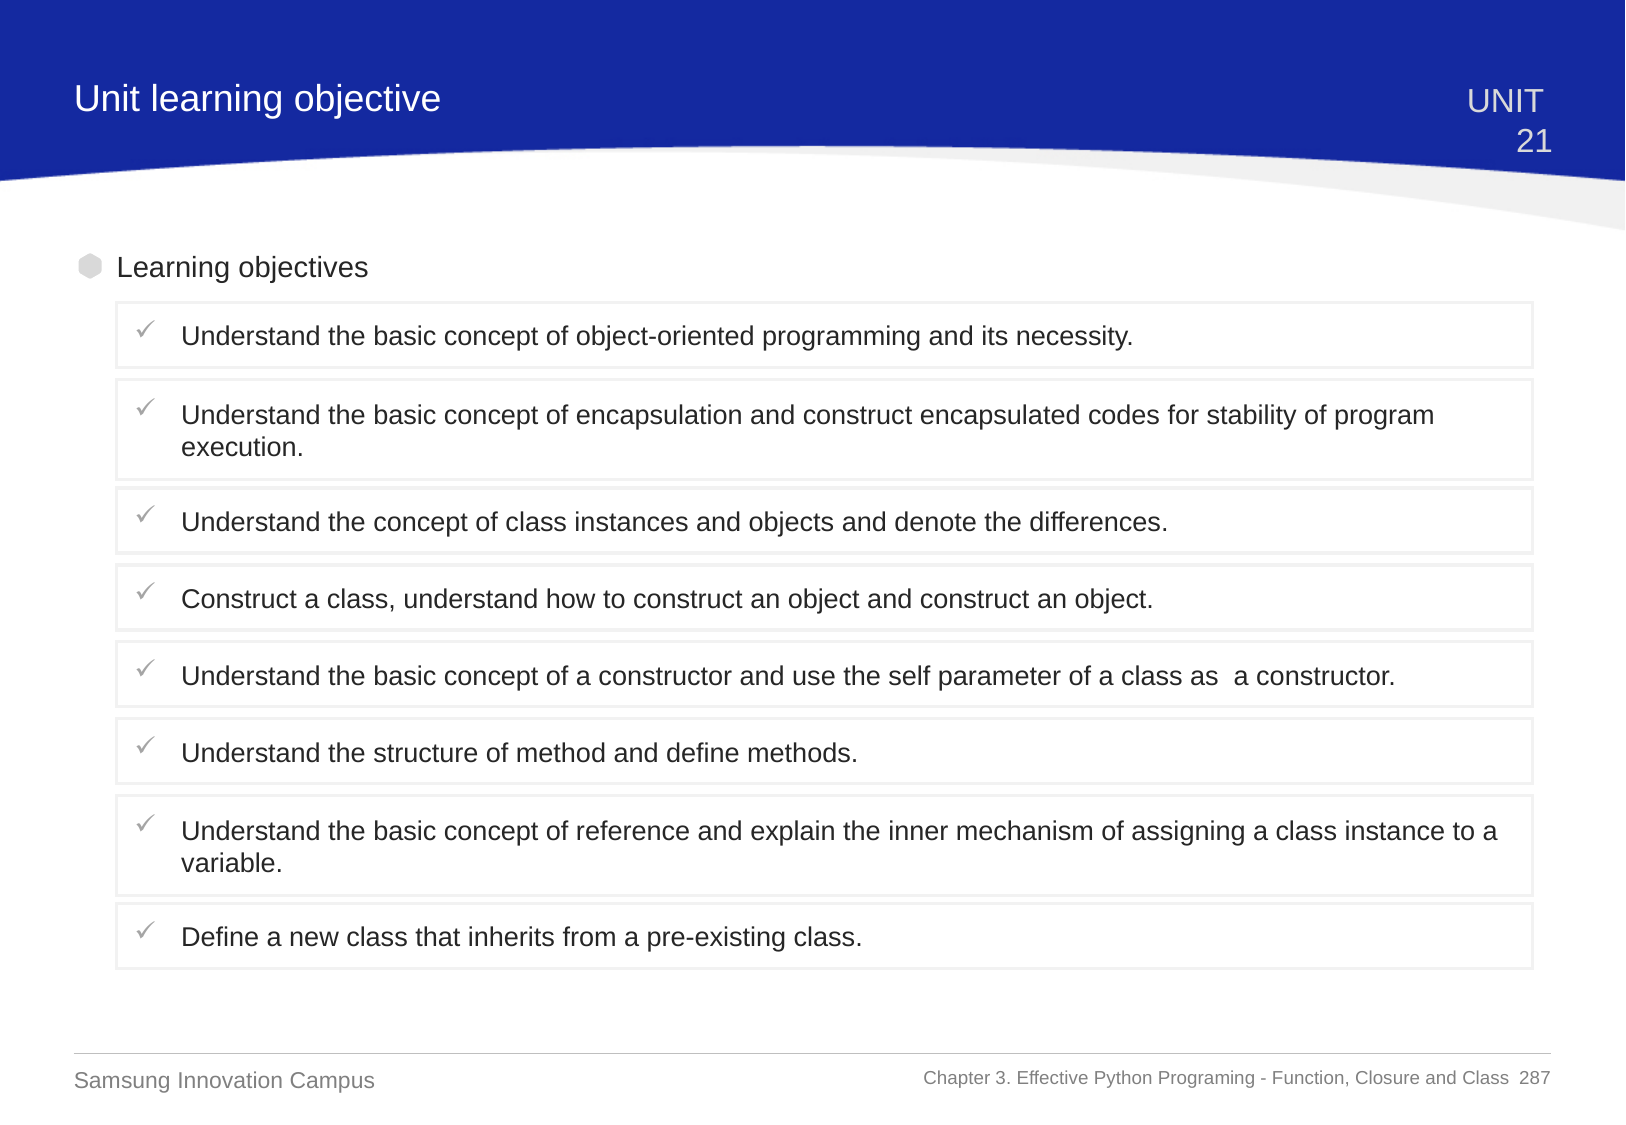

Unit learning objective
UNIT  21

Learning objectives
Understand the basic concept of object-oriented programming and its necessity.
Understand the basic concept of encapsulation and construct encapsulated codes for stability of program execution.
Understand the concept of class instances and objects and denote the differences.
Construct a class, understand how to construct an object and construct an object.
Understand the basic concept of a constructor and use the self parameter of a class as  a constructor.
Understand the structure of method and define methods.
Understand the basic concept of reference and explain the inner mechanism of assigning a class instance to a variable.
Define a new class that inherits from a pre-existing class.